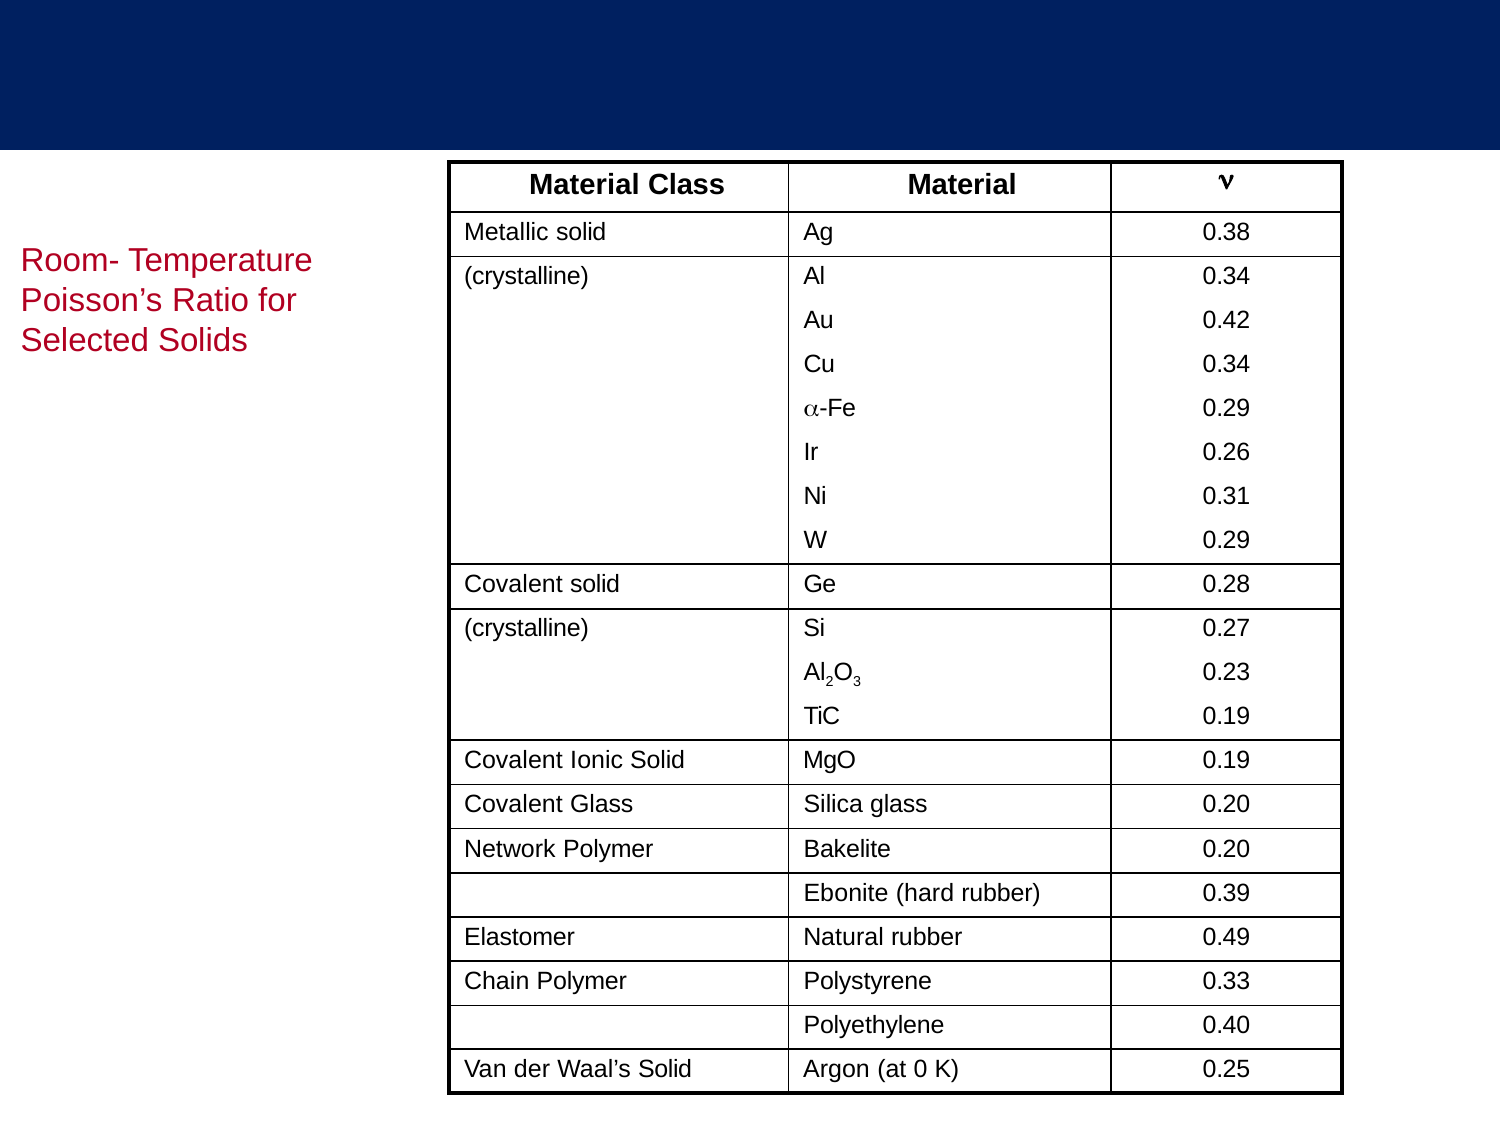

| Material Class | Material | ν |
| --- | --- | --- |
| Metallic solid | Ag | 0.38 |
| (crystalline) | Al | 0.34 |
|  | Au | 0.42 |
|  | Cu | 0.34 |
|  | α-Fe | 0.29 |
|  | Ir | 0.26 |
|  | Ni | 0.31 |
|  | W | 0.29 |
| Covalent solid | Ge | 0.28 |
| (crystalline) | Si | 0.27 |
|  | Al2O3 | 0.23 |
|  | TiC | 0.19 |
| Covalent Ionic Solid | MgO | 0.19 |
| Covalent Glass | Silica glass | 0.20 |
| Network Polymer | Bakelite | 0.20 |
|  | Ebonite (hard rubber) | 0.39 |
| Elastomer | Natural rubber | 0.49 |
| Chain Polymer | Polystyrene | 0.33 |
|  | Polyethylene | 0.40 |
| Van der Waal’s Solid | Argon (at 0 K) | 0.25 |
Room- Temperature Poisson’s Ratio for Selected Solids